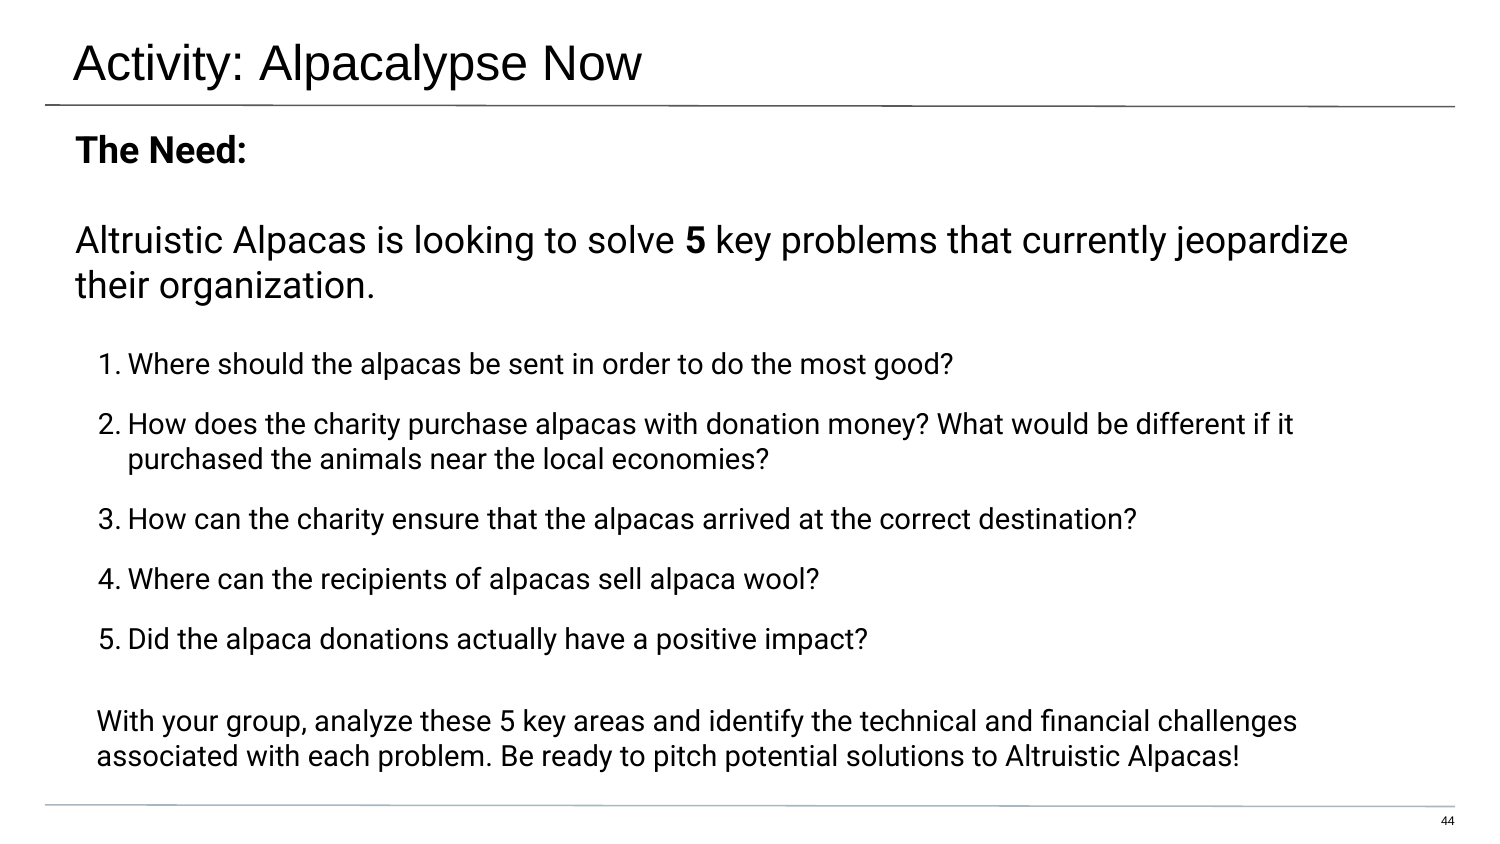

# Activity: Alpacalypse Now

The Need:

Altruistic Alpacas is looking to solve 5 key problems that currently jeopardize their organization.
Where should the alpacas be sent in order to do the most good?
How does the charity purchase alpacas with donation money? What would be different if it purchased the animals near the local economies?
How can the charity ensure that the alpacas arrived at the correct destination?
Where can the recipients of alpacas sell alpaca wool?
Did the alpaca donations actually have a positive impact?
With your group, analyze these 5 key areas and identify the technical and financial challenges associated with each problem. Be ready to pitch potential solutions to Altruistic Alpacas!

44